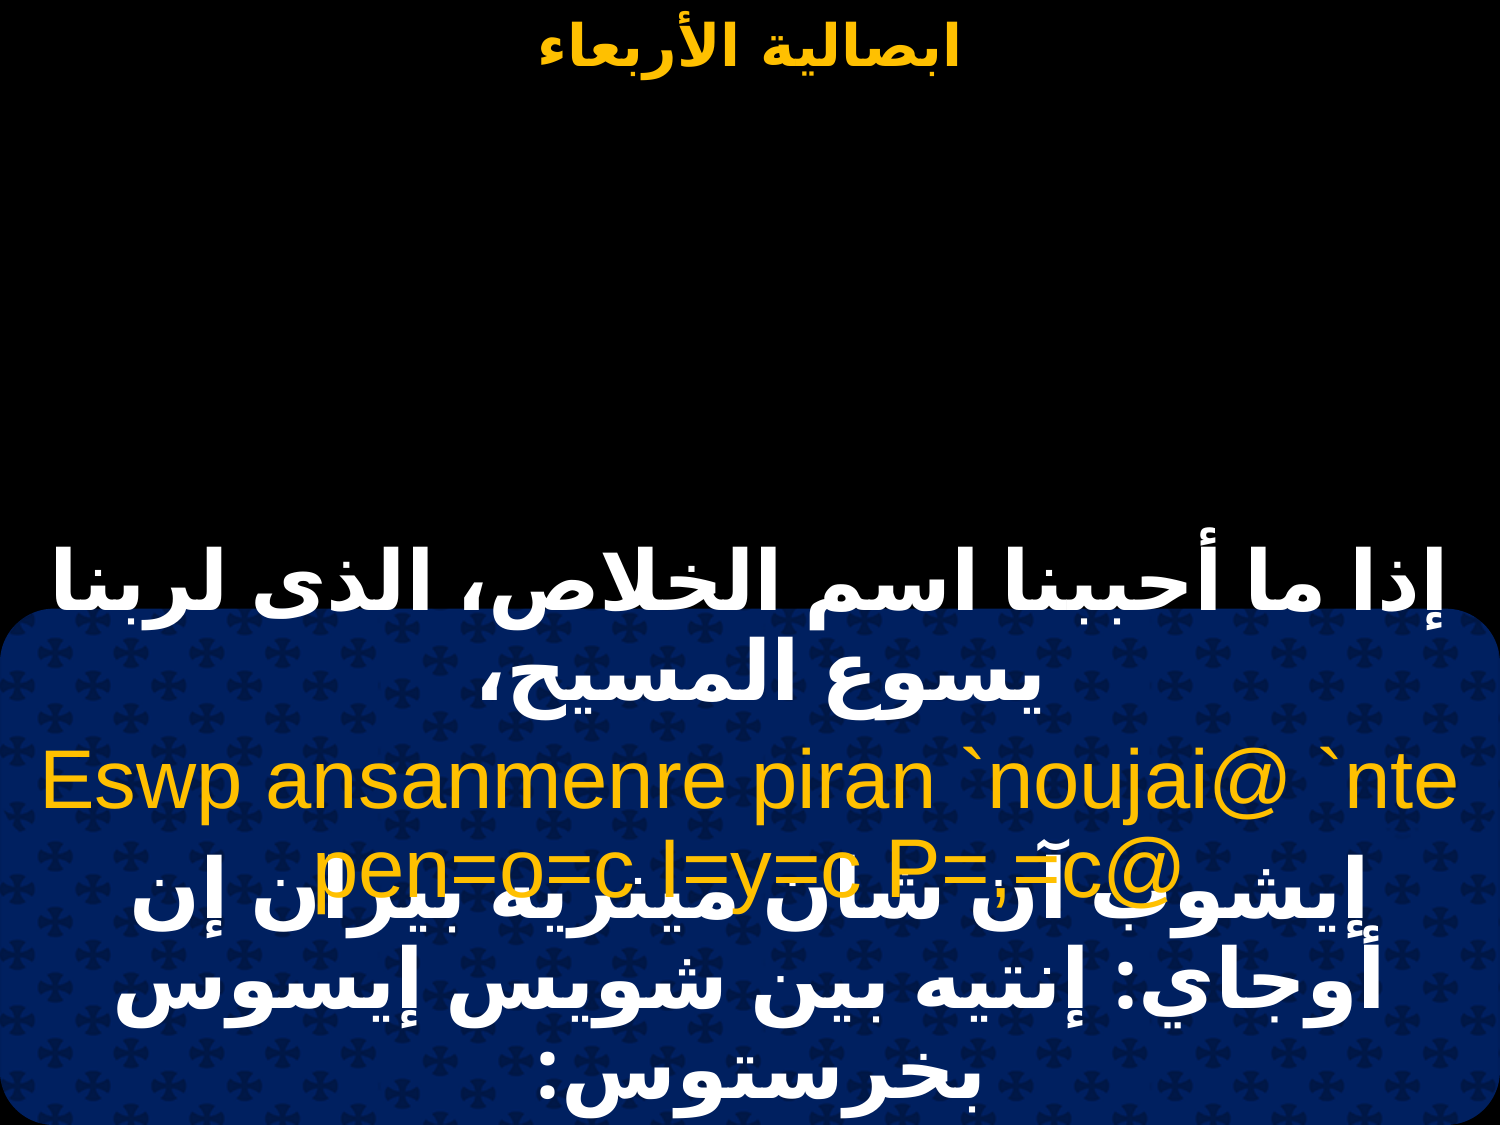

#
إذا ما أحببنا اسم الخلاص، الذى لربنا يسوع المسيح،
Eswp ansanmenre piran `noujai@ `nte pen=o=c I=y=c P=,=c@
إيشوب آن شان مينريه بيران إن أوجاي: إنتيه بين شويس إيسوس بخرستوس: